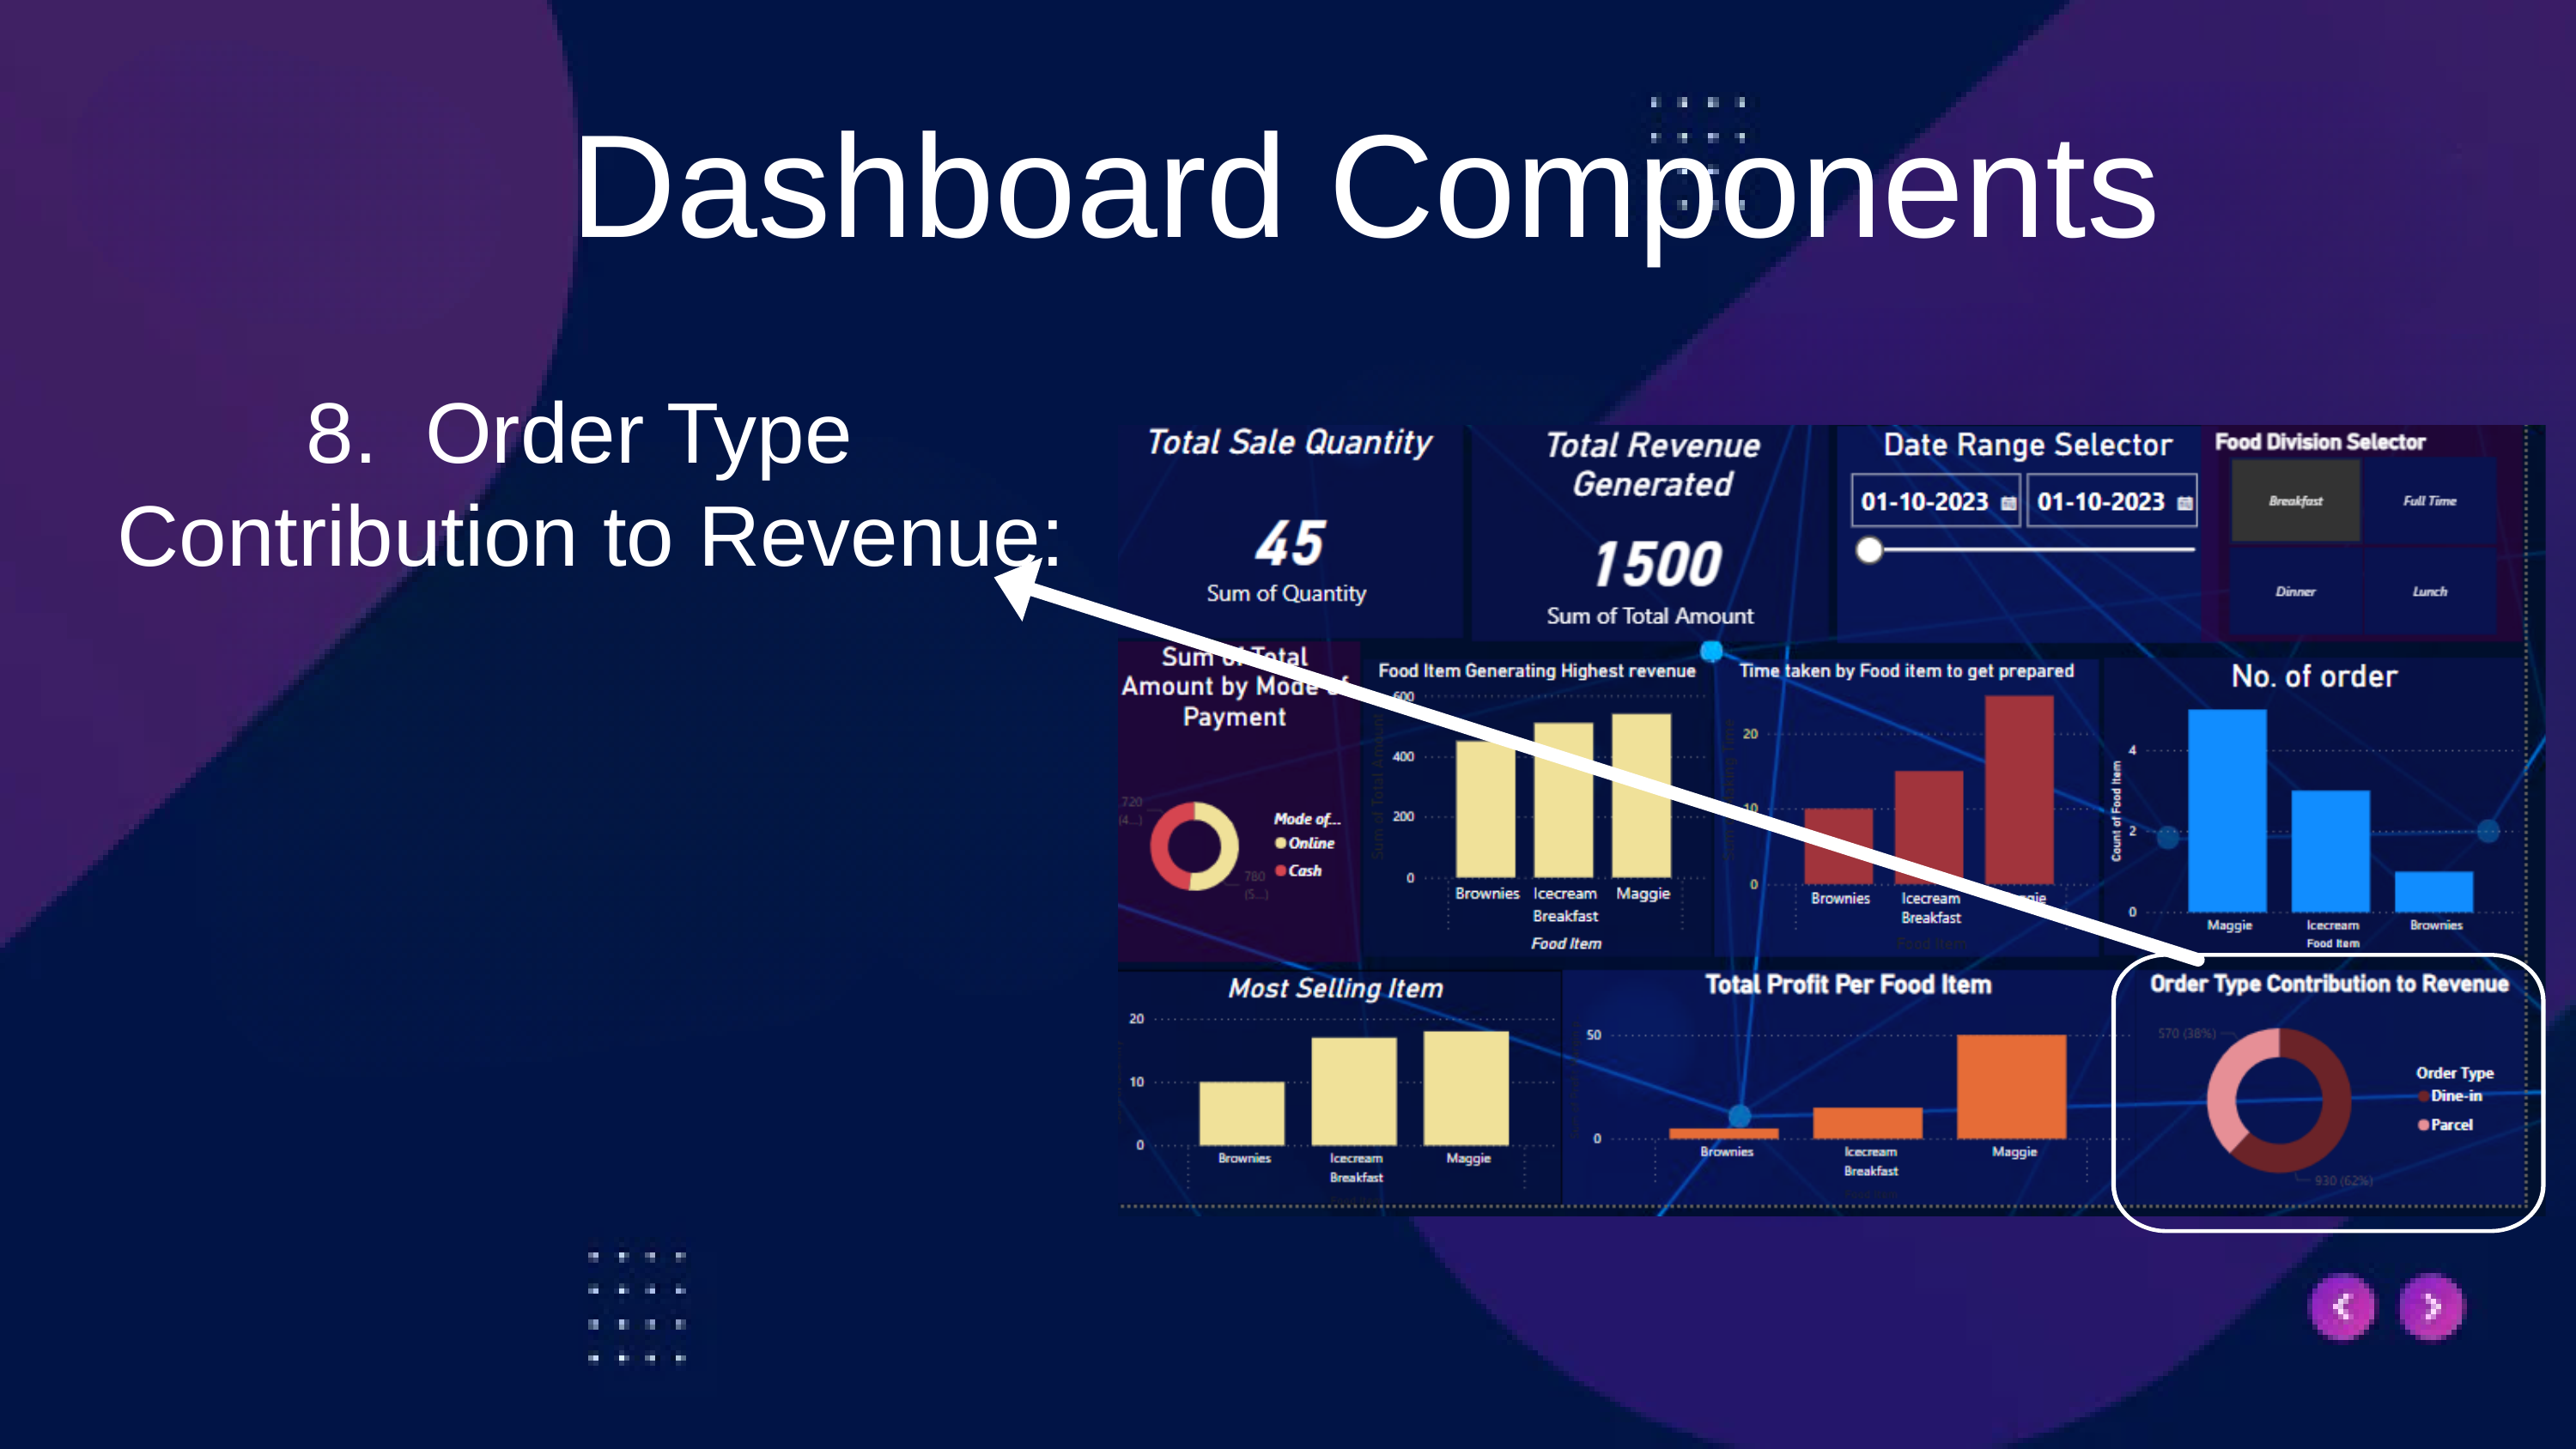

Dashboard Components
8.  Order Type
Contribution to Revenue: